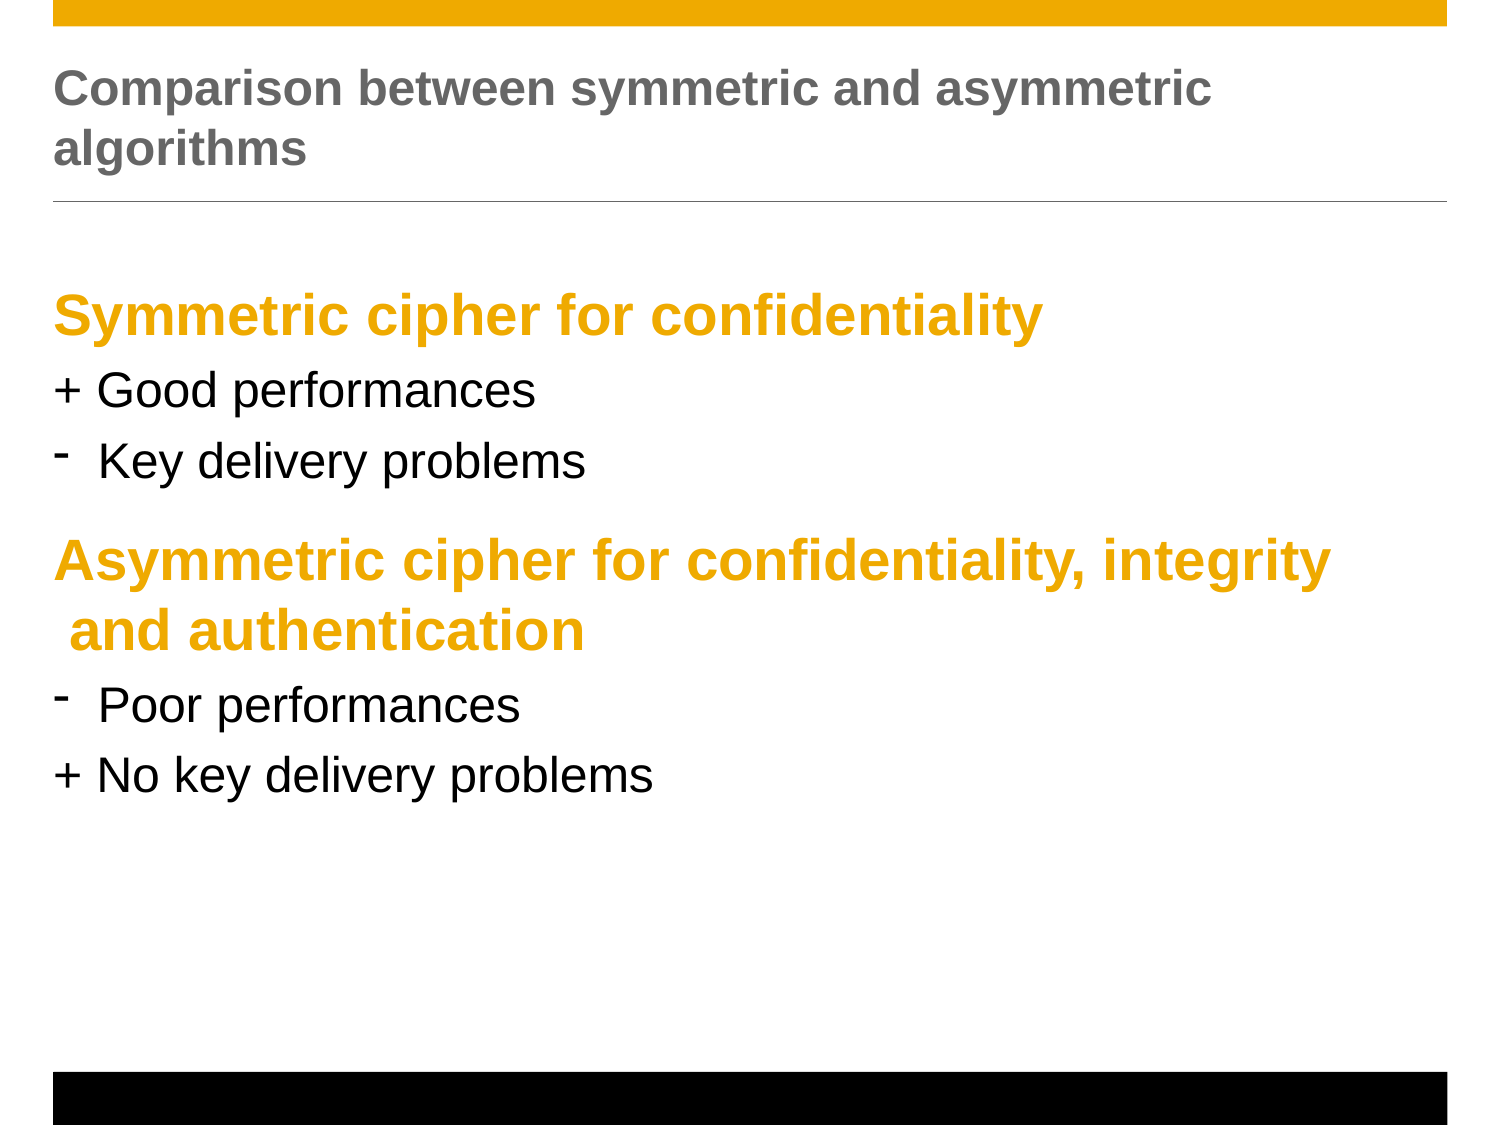

# Comparison between symmetric and asymmetric  algorithms

Symmetric cipher for confidentiality
+ Good performances
Key delivery problems
Asymmetric cipher for confidentiality, integrity  and authentication
Poor performances
+ No key delivery problems

©  2011 SAP AG. All rights reserved.